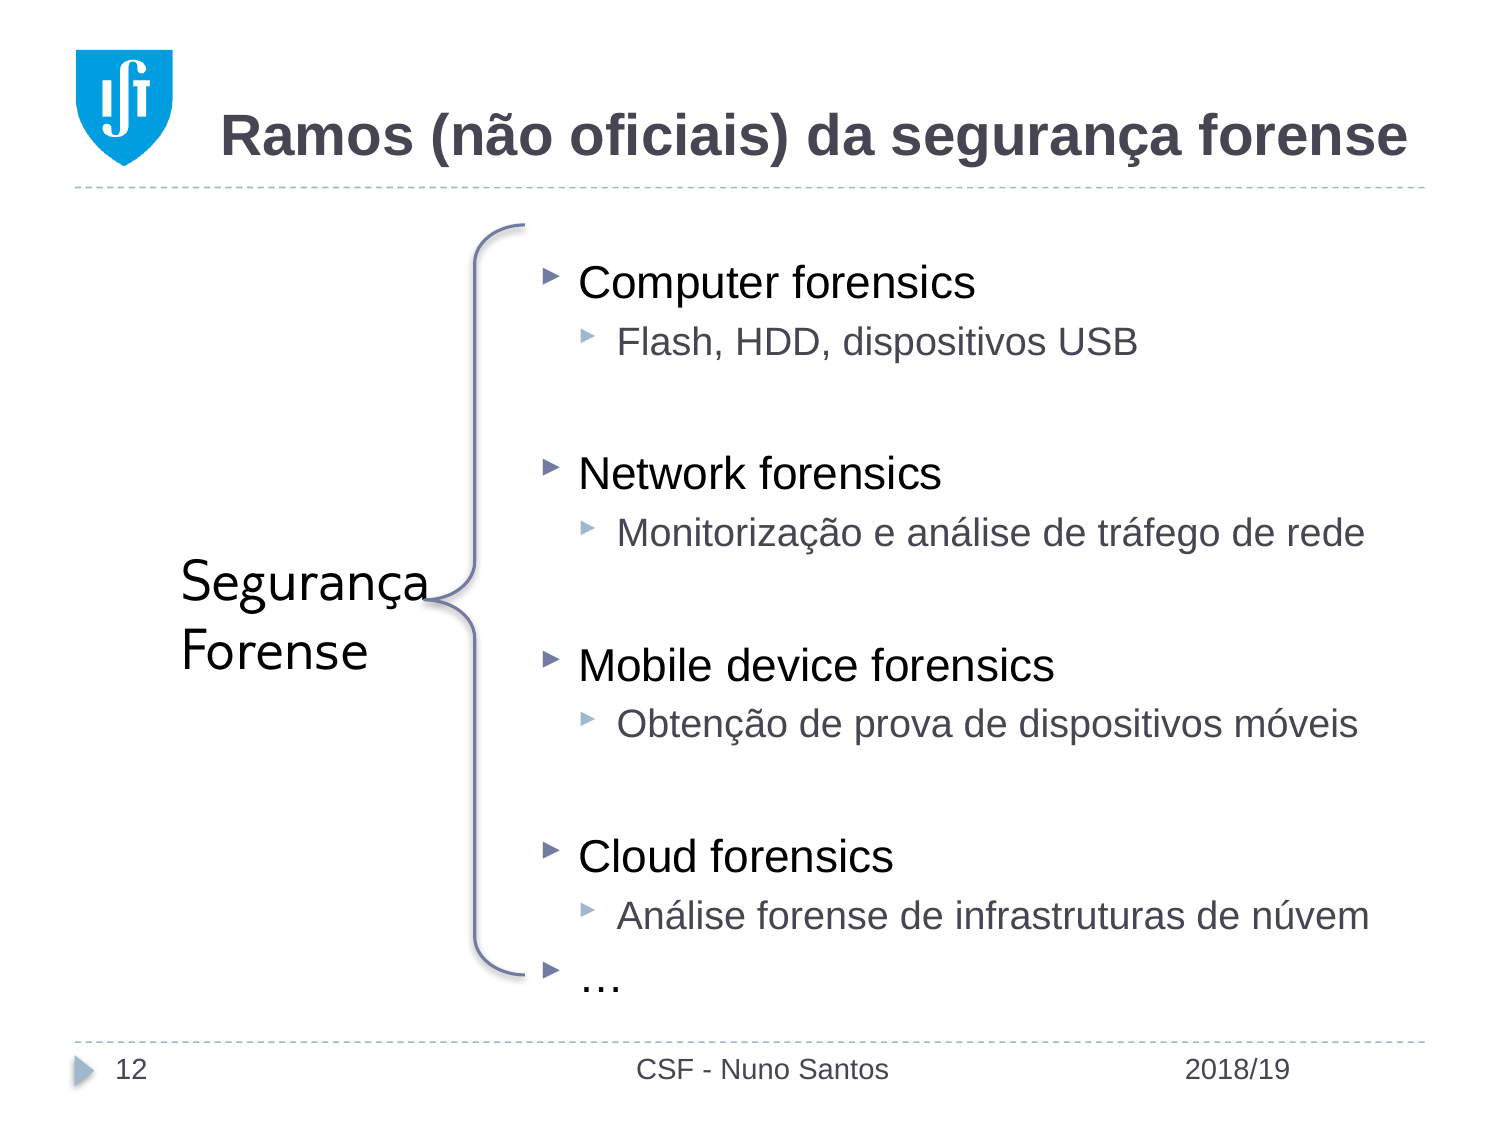

# Ramos (não oficiais) da segurança forense

Computer forensics
Flash, HDD, dispositivos USB

Network forensics
Monitorização e análise de tráfego de rede

Mobile device forensics
Obtenção de prova de dispositivos móveis

Cloud forensics
Análise forense de infrastruturas de núvem
…

Segurança
Forense
12
CSF - Nuno Santos
2018/19